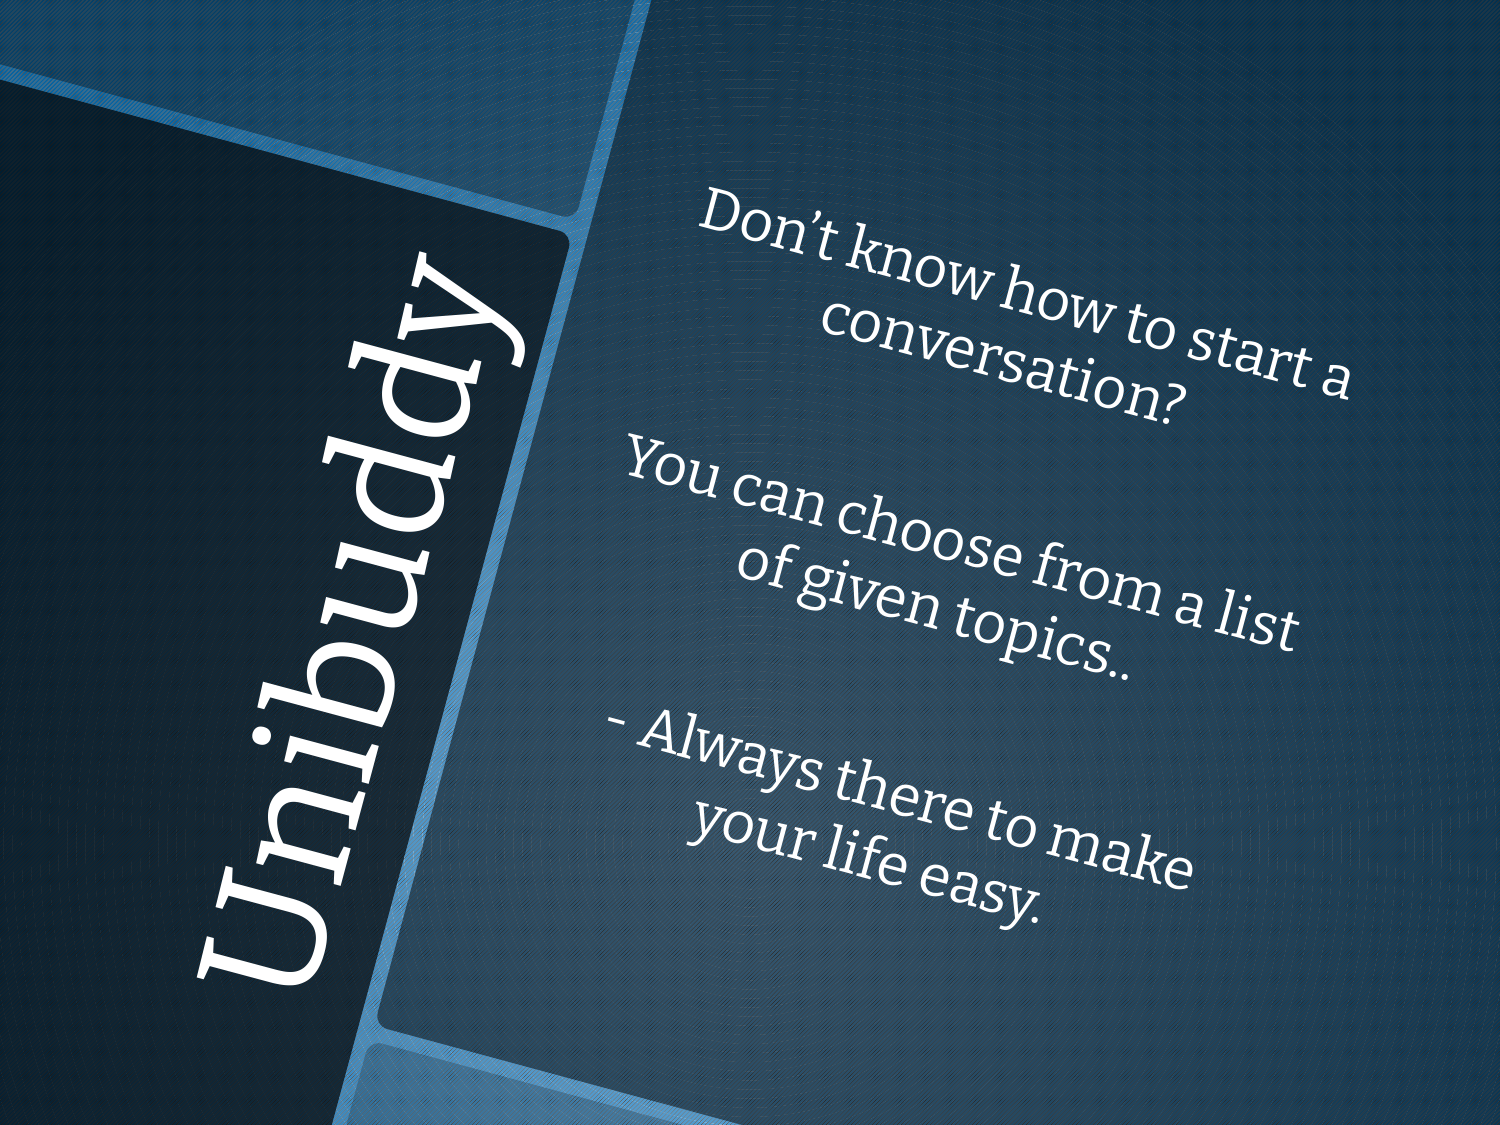

Don’t know how to start a conversation?

You can choose from a list of given topics..

 - Always there to make your life easy.
# Unibuddy